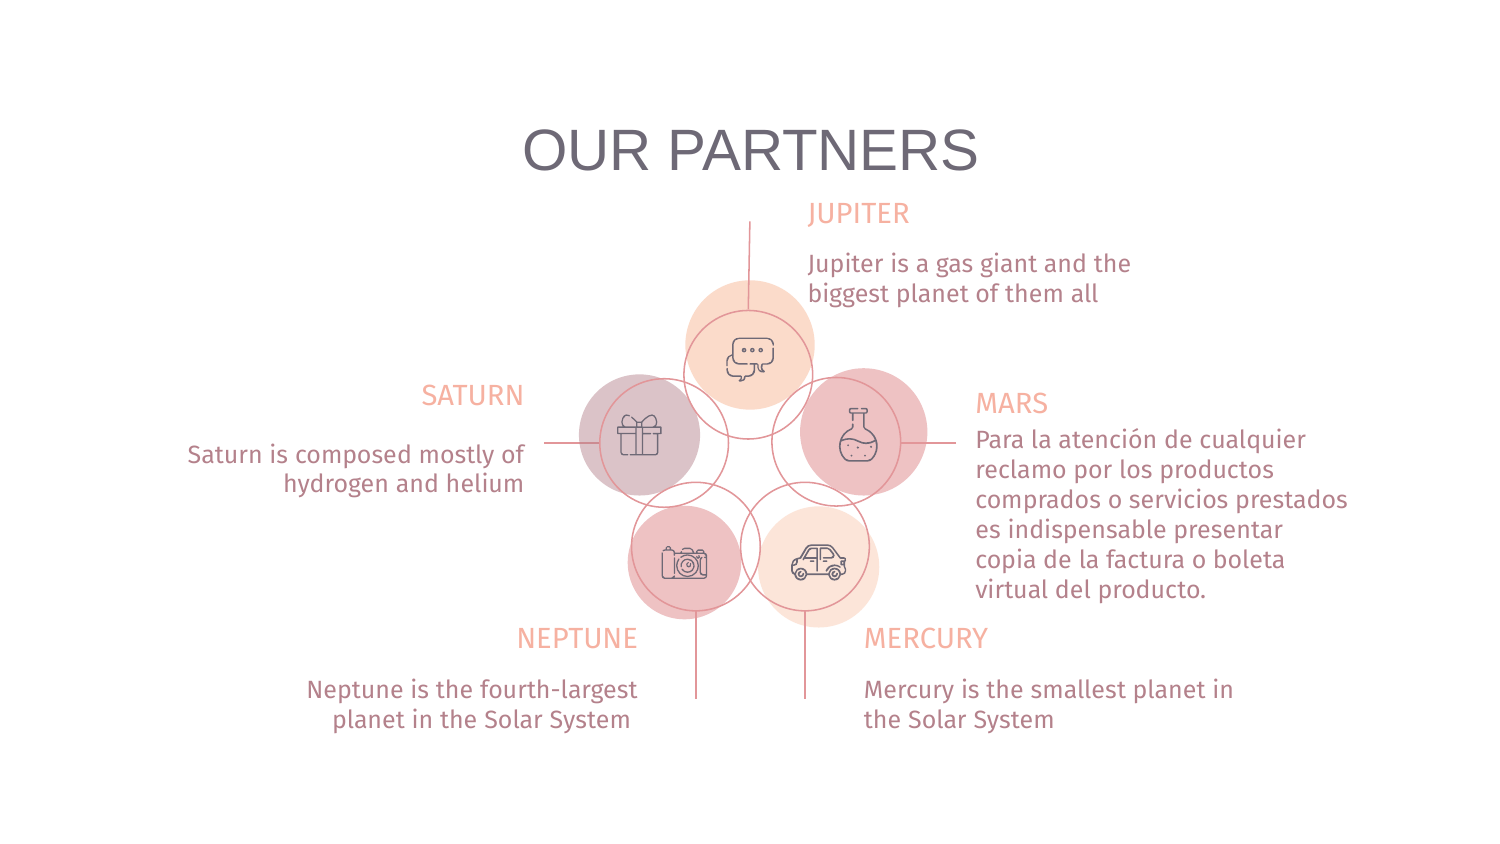

# OUR PARTNERS
JUPITER

Jupiter is a gas giant and the biggest planet of them all

SATURN
MARS
Para la atención de cualquier reclamo por los productos comprados o servicios prestados es indispensable presentar copia de la factura o boleta virtual del producto.
Saturn is composed mostly of hydrogen and helium
NEPTUNE
MERCURY
Neptune is the fourth-largest planet in the Solar System
Mercury is the smallest planet in the Solar System